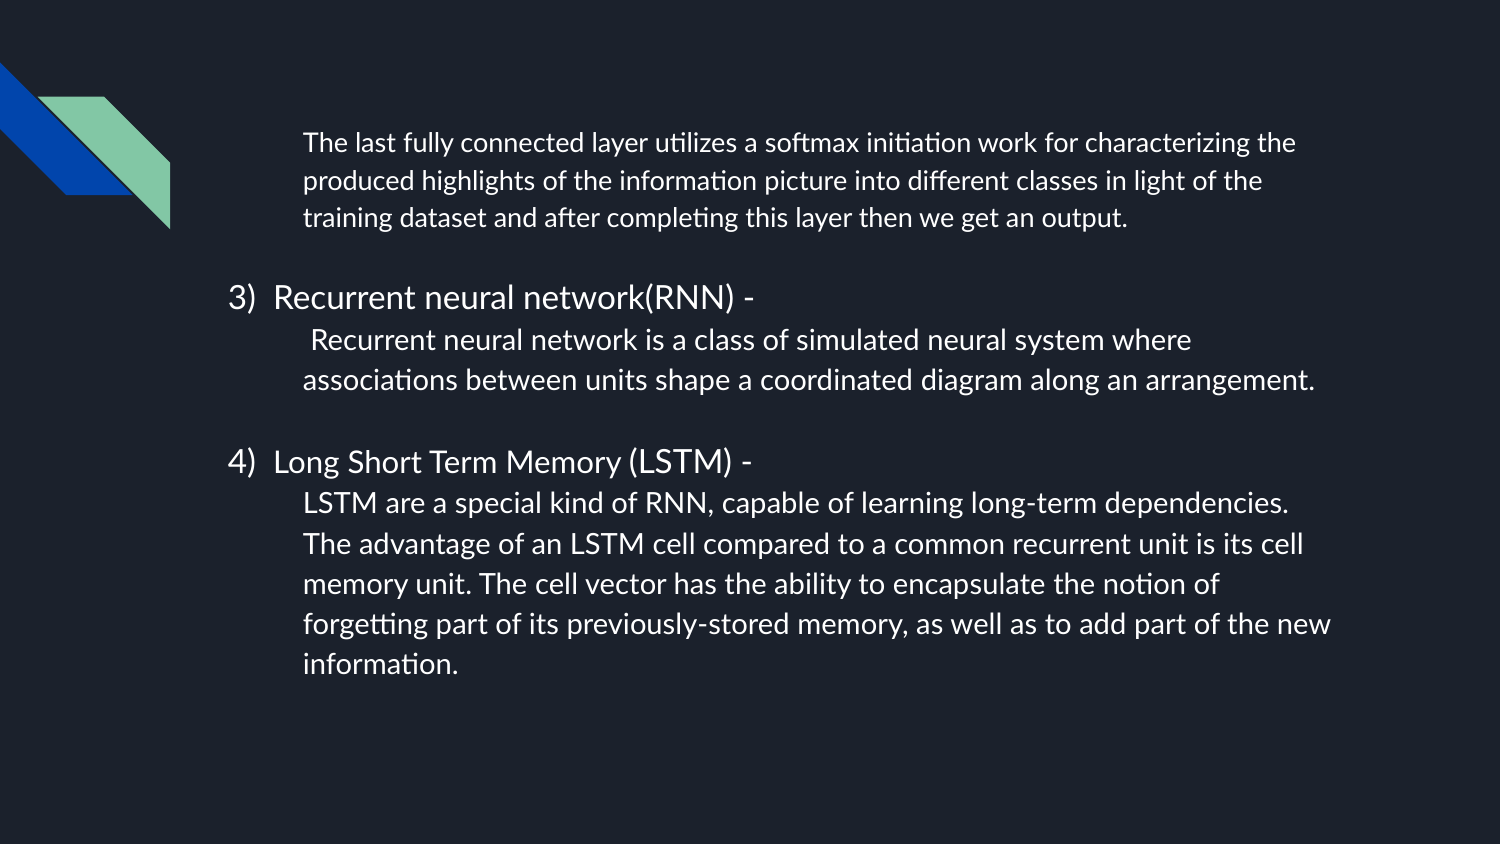

The last fully connected layer utilizes a softmax initiation work for characterizing the produced highlights of the information picture into different classes in light of the training dataset and after completing this layer then we get an output.

3)  Recurrent neural network(RNN) -
 Recurrent neural network is a class of simulated neural system where associations between units shape a coordinated diagram along an arrangement.

4)  Long Short Term Memory (LSTM) -
LSTM are a special kind of RNN, capable of learning long-term dependencies. The advantage of an LSTM cell compared to a common recurrent unit is its cell memory unit. The cell vector has the ability to encapsulate the notion of forgetting part of its previously-stored memory, as well as to add part of the new information.